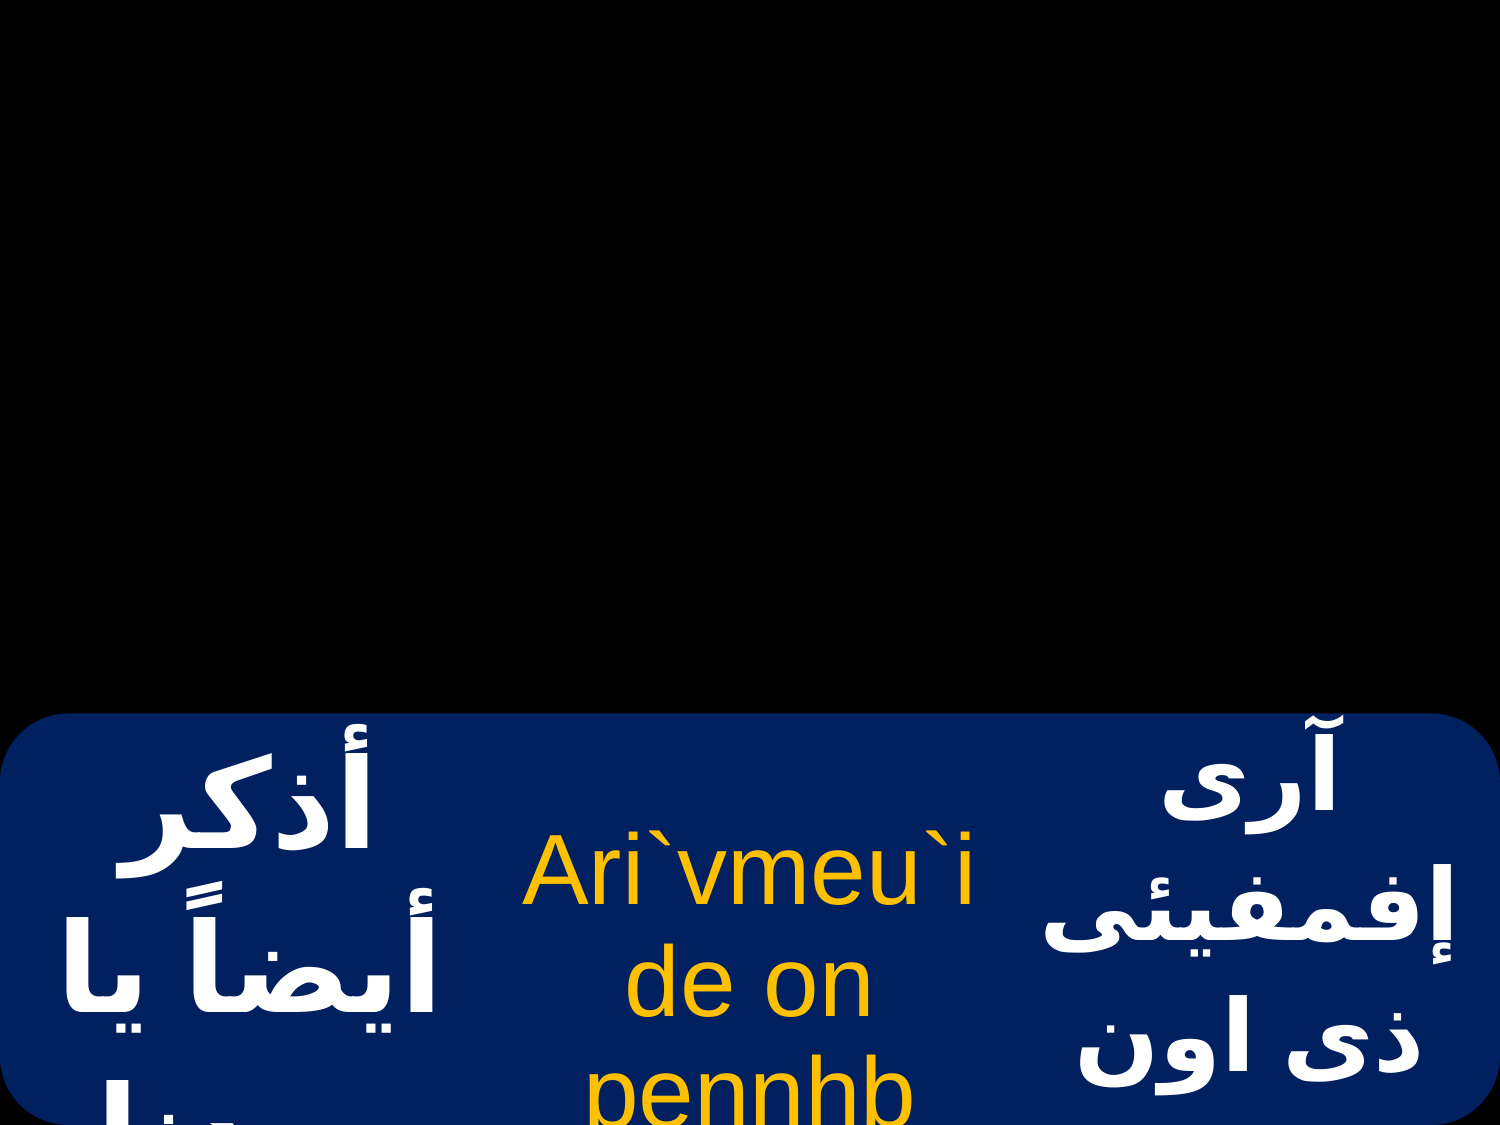

| أذكر أيضاً يا سيدنا | Ari`vmeu`i de on pennhb | آرى إفمفيئى ذى اون بين نيب |
| --- | --- | --- |